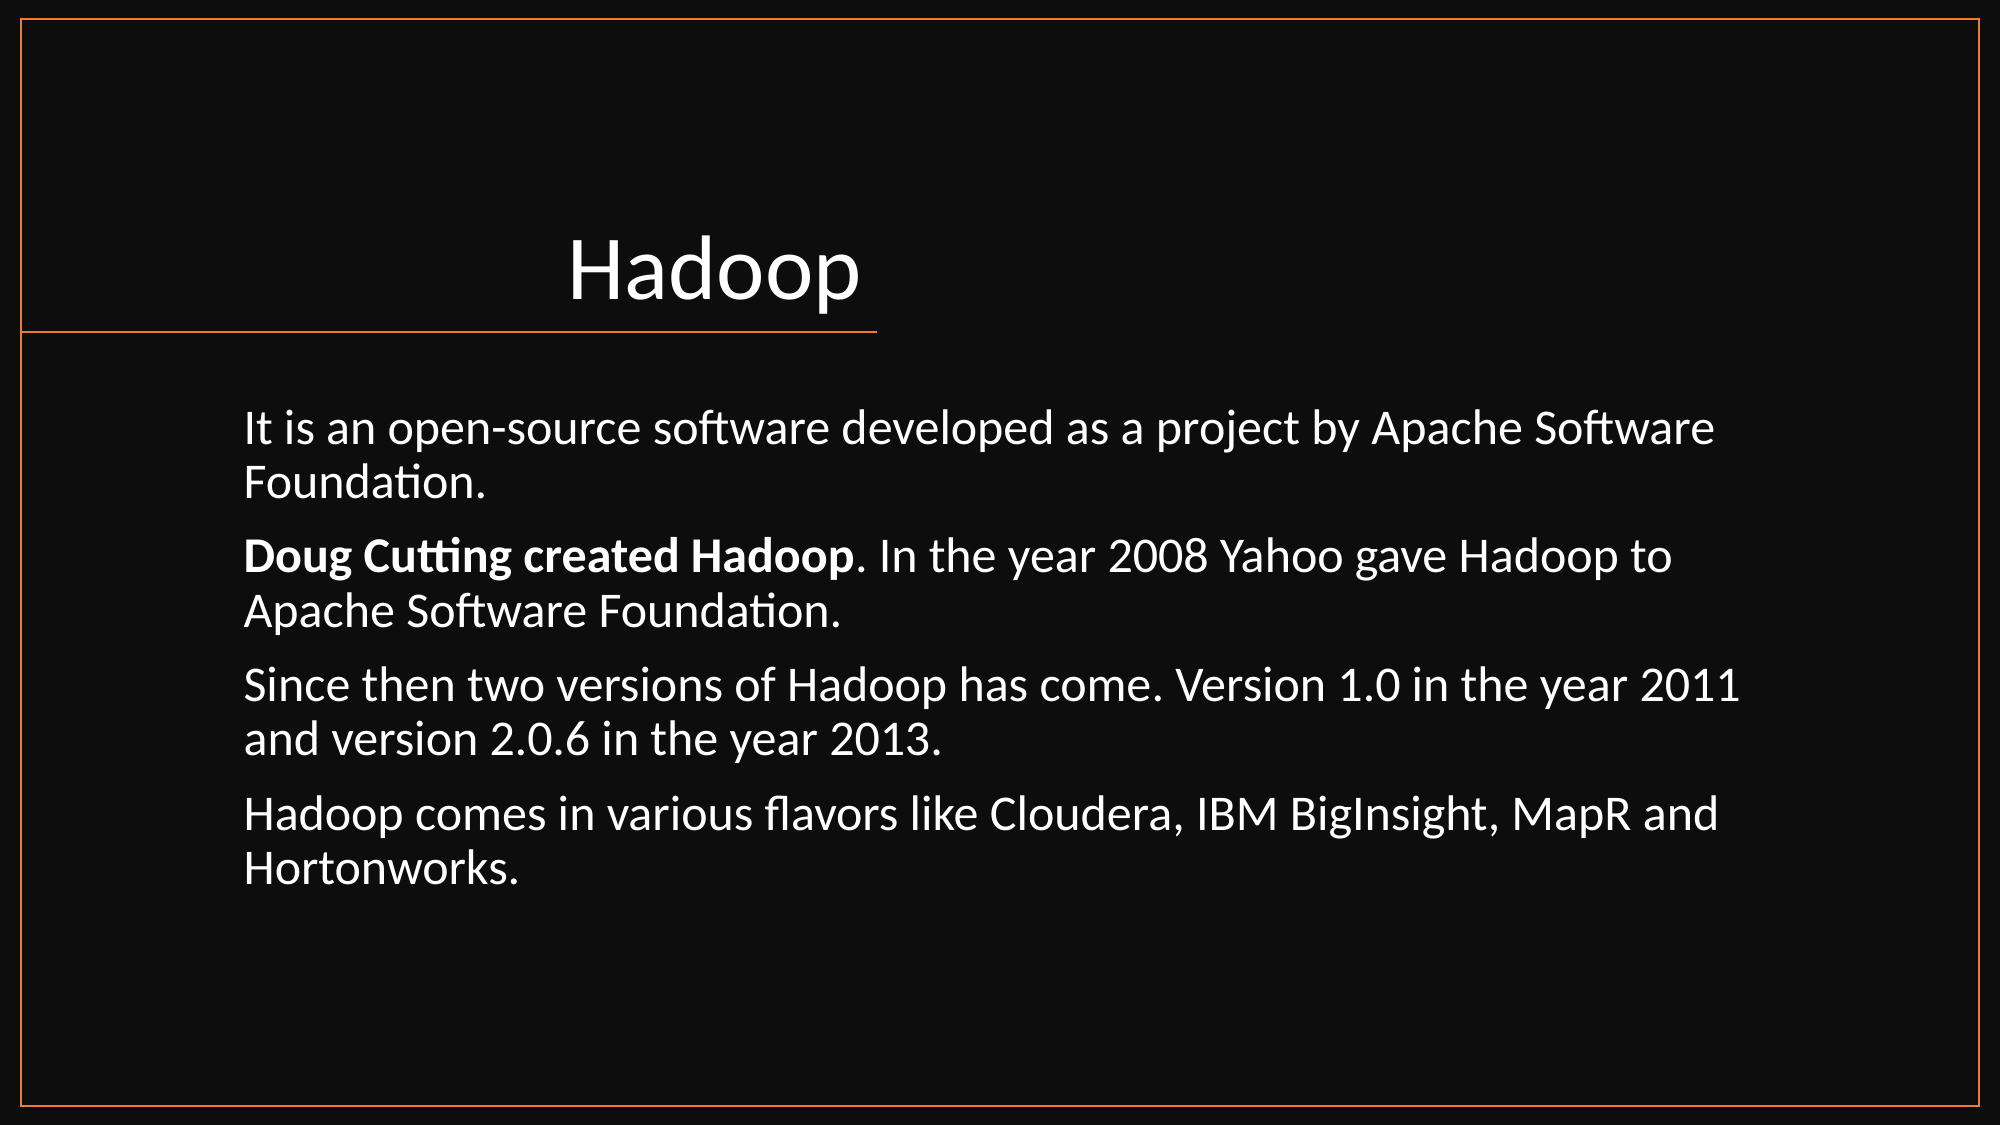

# Hadoop
It is an open-source software developed as a project by Apache Software Foundation.
Doug Cutting created Hadoop. In the year 2008 Yahoo gave Hadoop to Apache Software Foundation.
Since then two versions of Hadoop has come. Version 1.0 in the year 2011 and version 2.0.6 in the year 2013.
Hadoop comes in various flavors like Cloudera, IBM BigInsight, MapR and Hortonworks.